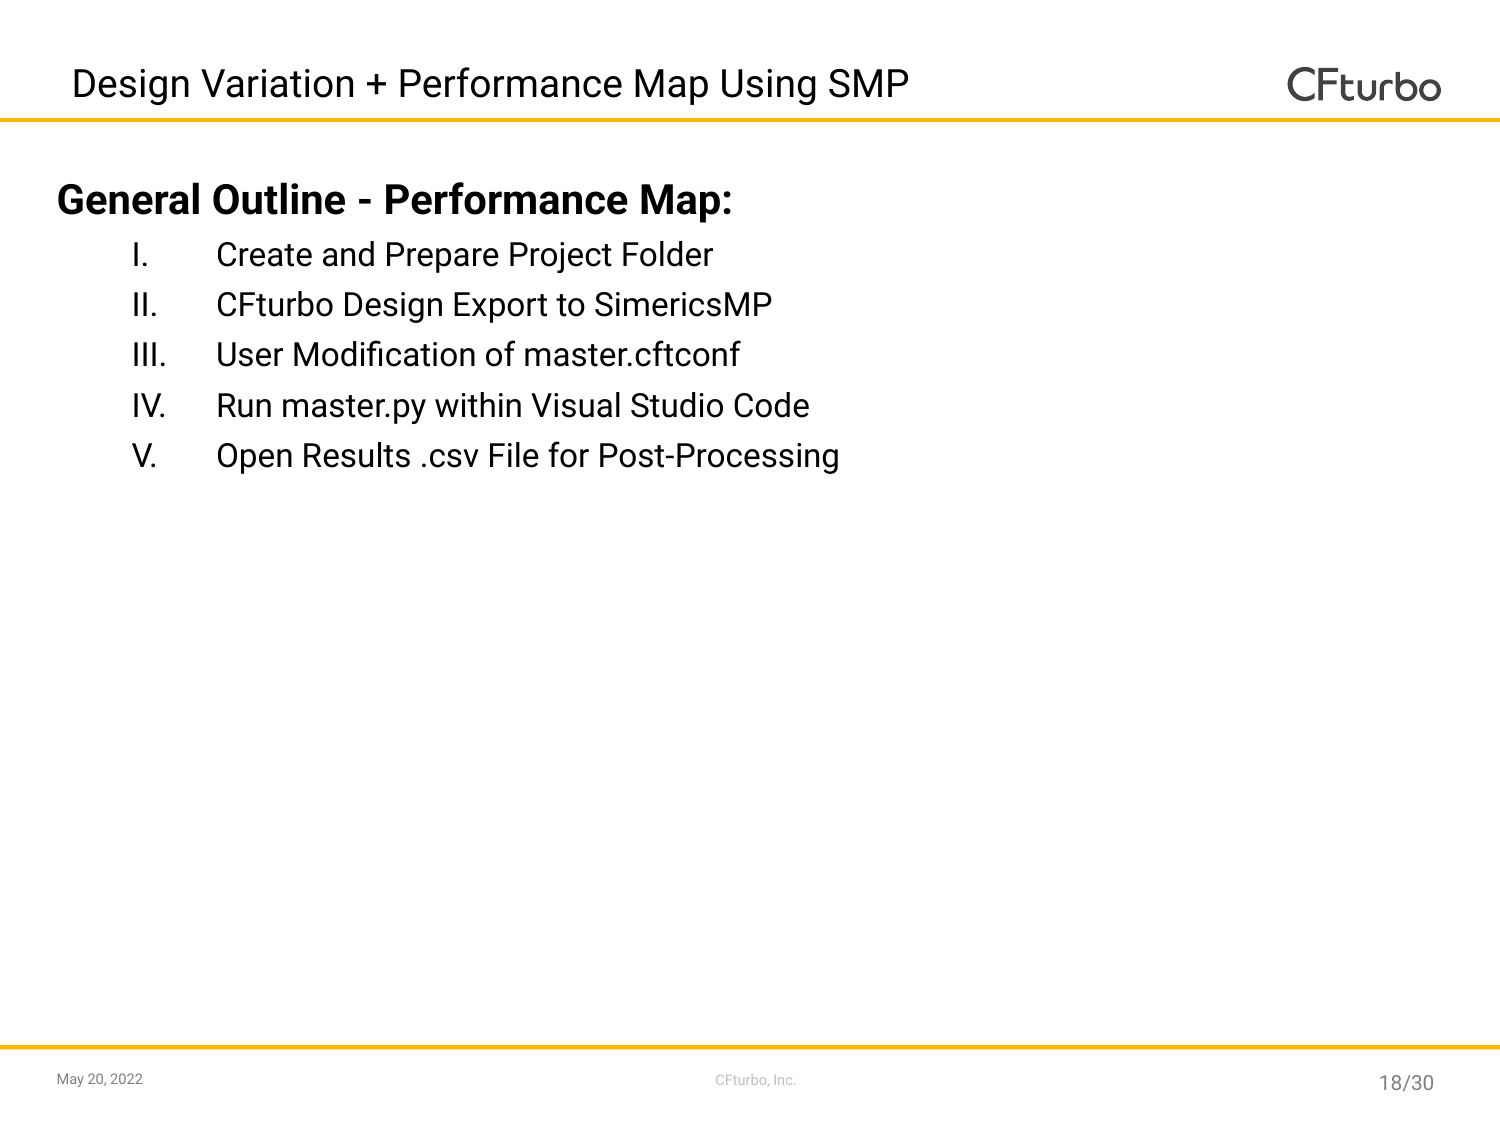

# Design Variation + Performance Map Using SMP
General Outline - Performance Map:
Create and Prepare Project Folder
CFturbo Design Export to SimericsMP
User Modification of master.cftconf
Run master.py within Visual Studio Code
Open Results .csv File for Post-Processing
CFturbo, Inc.